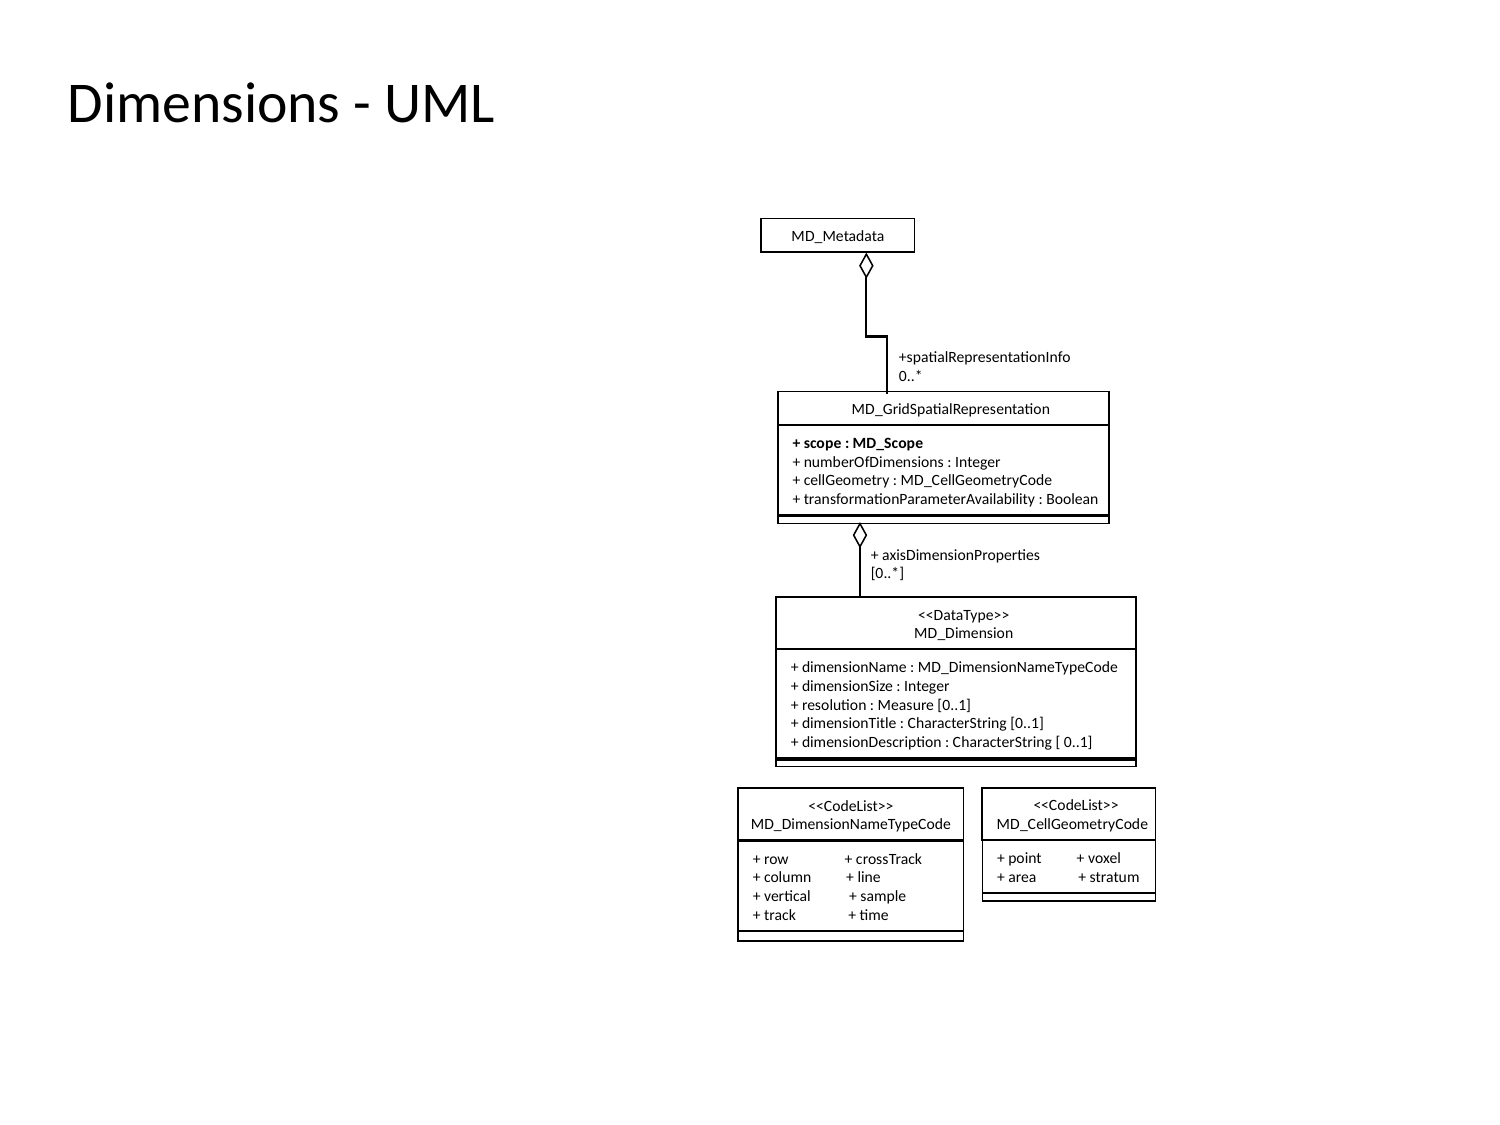

# Dimensions - UML
MD_Metadata

+spatialRepresentationInfo 0..*
MD_GridSpatialRepresentation
+ scope : MD_Scope
+ numberOfDimensions : Integer
+ cellGeometry : MD_CellGeometryCode
+ transformationParameterAvailability : Boolean

+ axisDimensionProperties [0..*]
<<DataType>>
MD_Dimension
+ dimensionName : MD_DimensionNameTypeCode
+ dimensionSize : Integer
+ resolution : Measure [0..1]
+ dimensionTitle : CharacterString [0..1]
+ dimensionDescription : CharacterString [ 0..1]

<<CodeList>>
MD_CellGeometryCode
+ point          + voxel
+ area            + stratum

<<CodeList>>
MD_DimensionNameTypeCode
+ row                + crossTrack
+ column          + line
+ vertical           + sample
+ track               + time